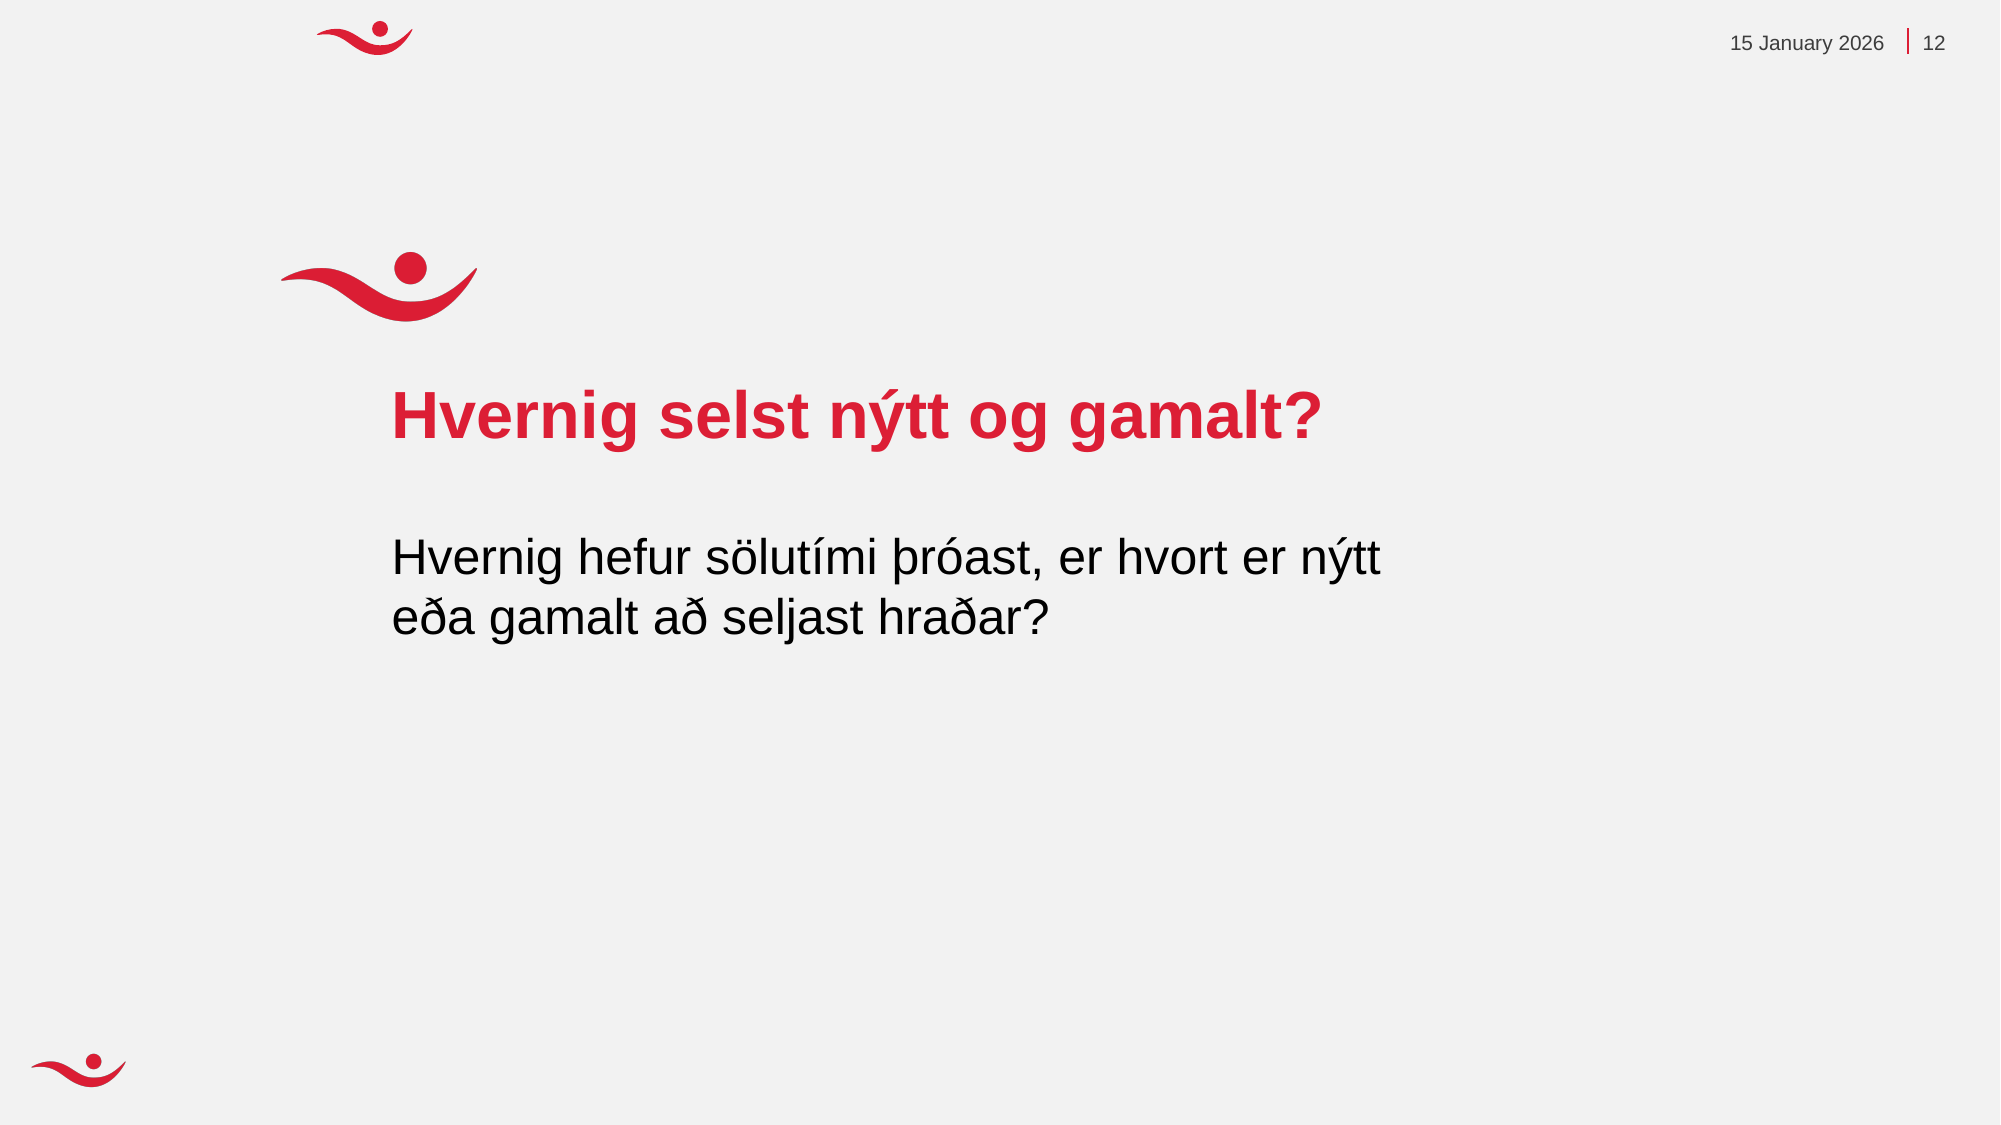

15 January 2026
12
# Hvernig selst nýtt og gamalt?
Hvernig hefur sölutími þróast, er hvort er nýtt eða gamalt að seljast hraðar?